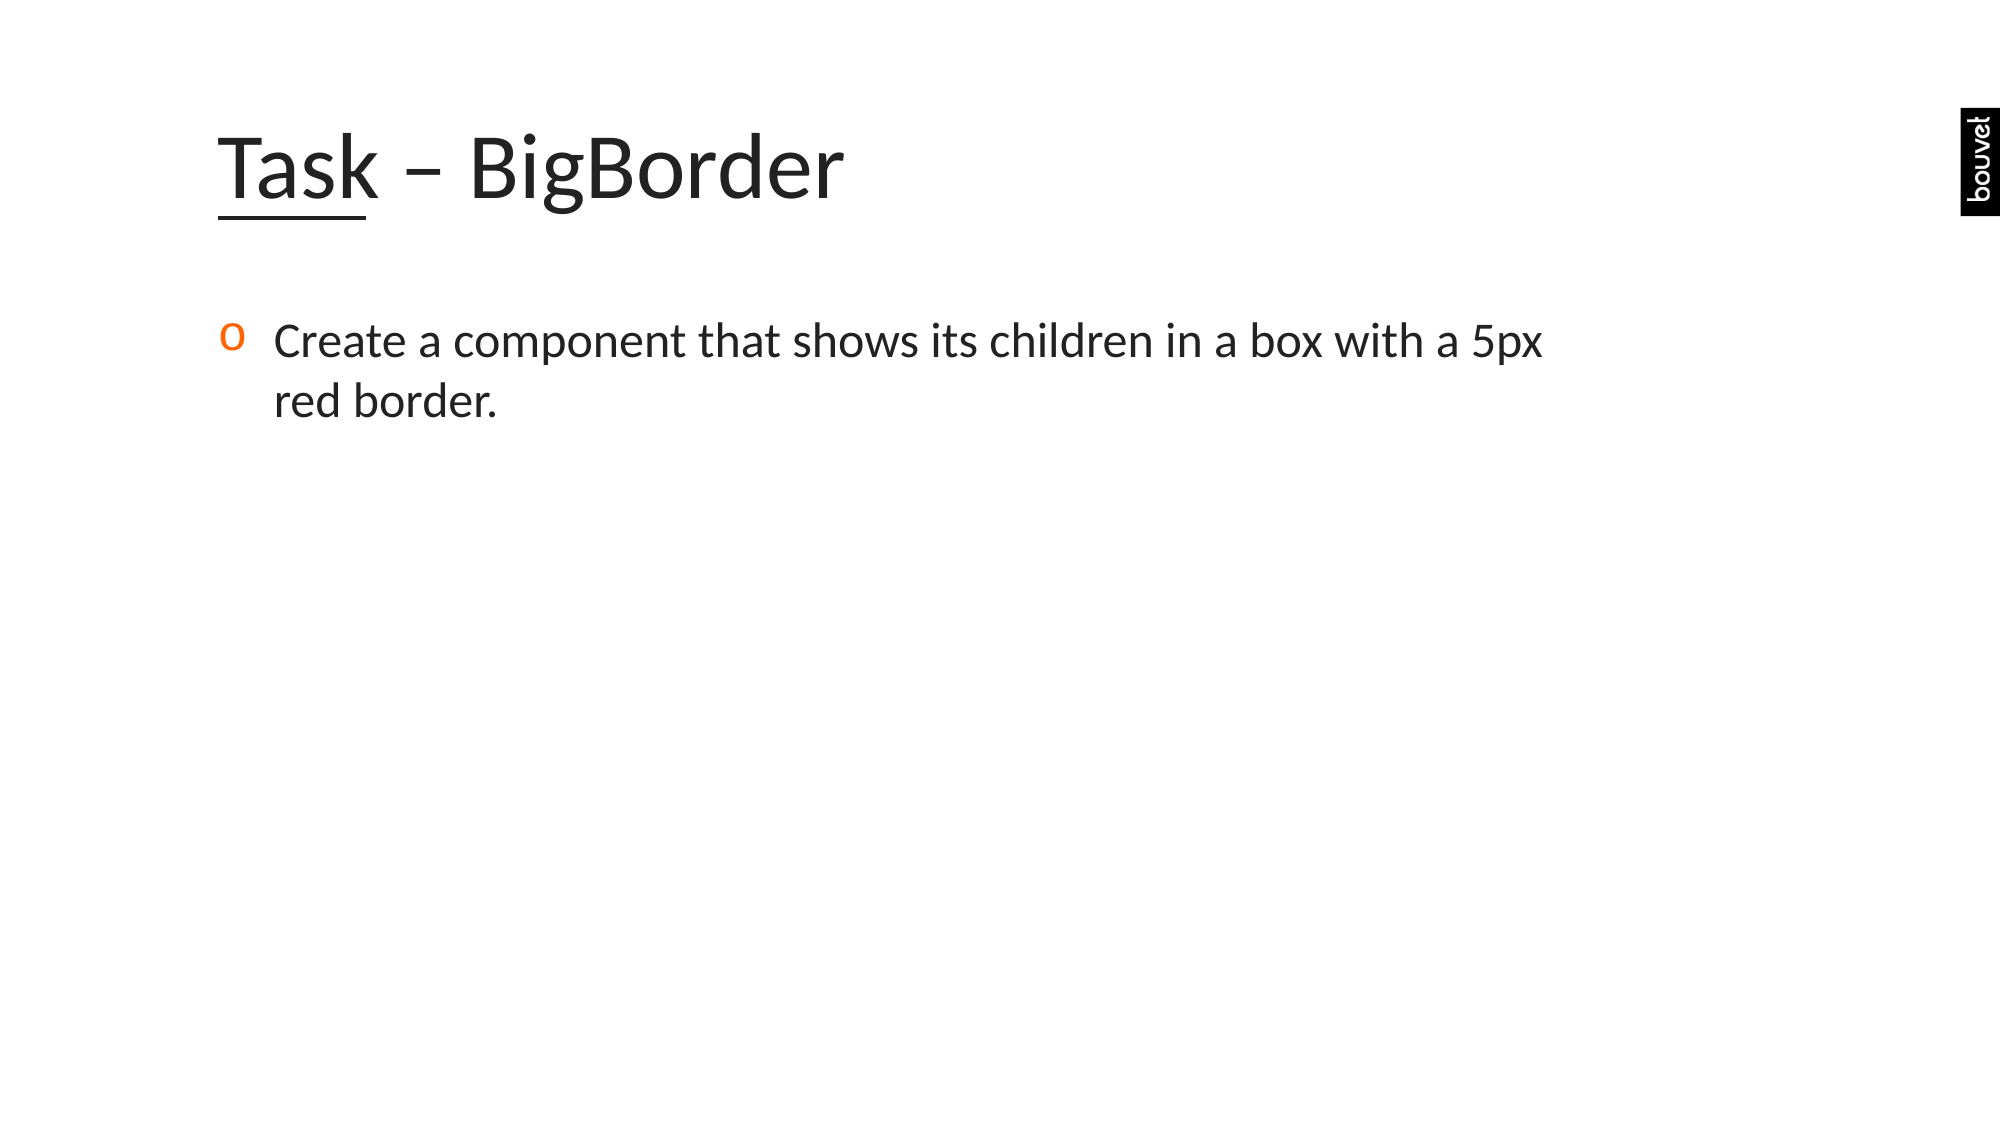

# Task – BigBorder
Create a component that shows its children in a box with a 5px red border.